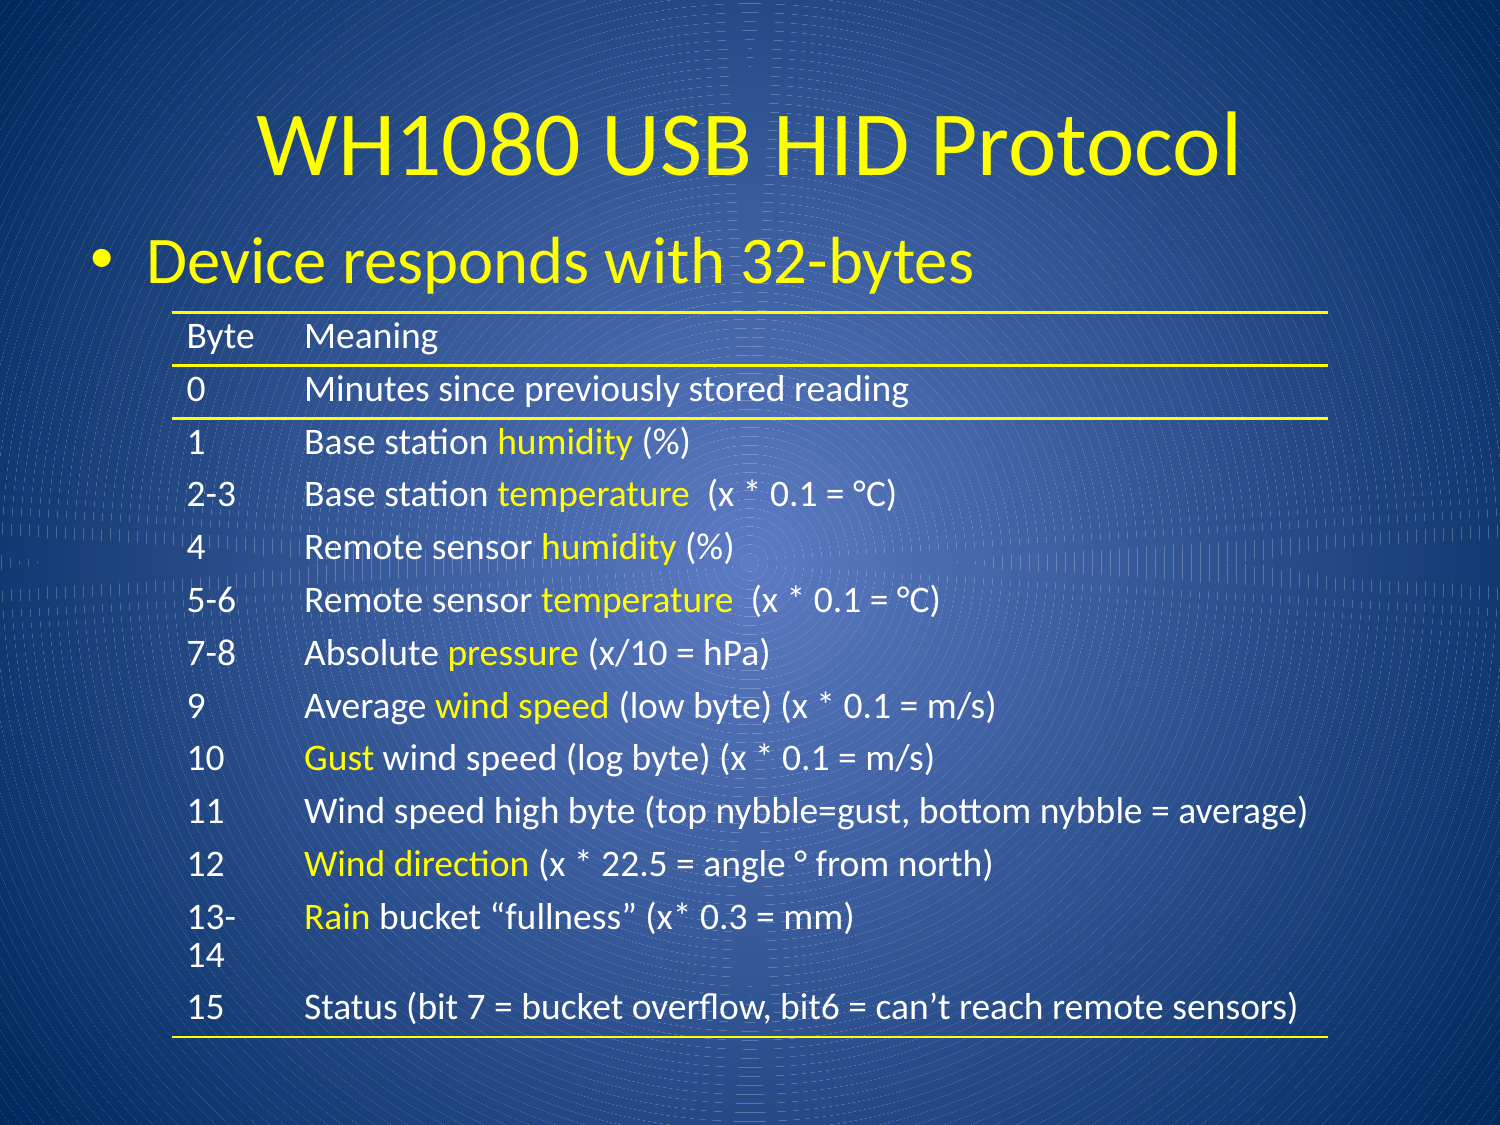

# WH1080 USB HID Protocol
Device responds with 32-bytes
| Byte | Meaning |
| --- | --- |
| 0 | Minutes since previously stored reading |
| 1 | Base station humidity (%) |
| 2-3 | Base station temperature (x \* 0.1 = °C) |
| 4 | Remote sensor humidity (%) |
| 5-6 | Remote sensor temperature (x \* 0.1 = °C) |
| 7-8 | Absolute pressure (x/10 = hPa) |
| 9 | Average wind speed (low byte) (x \* 0.1 = m/s) |
| 10 | Gust wind speed (log byte) (x \* 0.1 = m/s) |
| 11 | Wind speed high byte (top nybble=gust, bottom nybble = average) |
| 12 | Wind direction (x \* 22.5 = angle ° from north) |
| 13-14 | Rain bucket “fullness” (x\* 0.3 = mm) |
| 15 | Status (bit 7 = bucket overflow, bit6 = can’t reach remote sensors) |